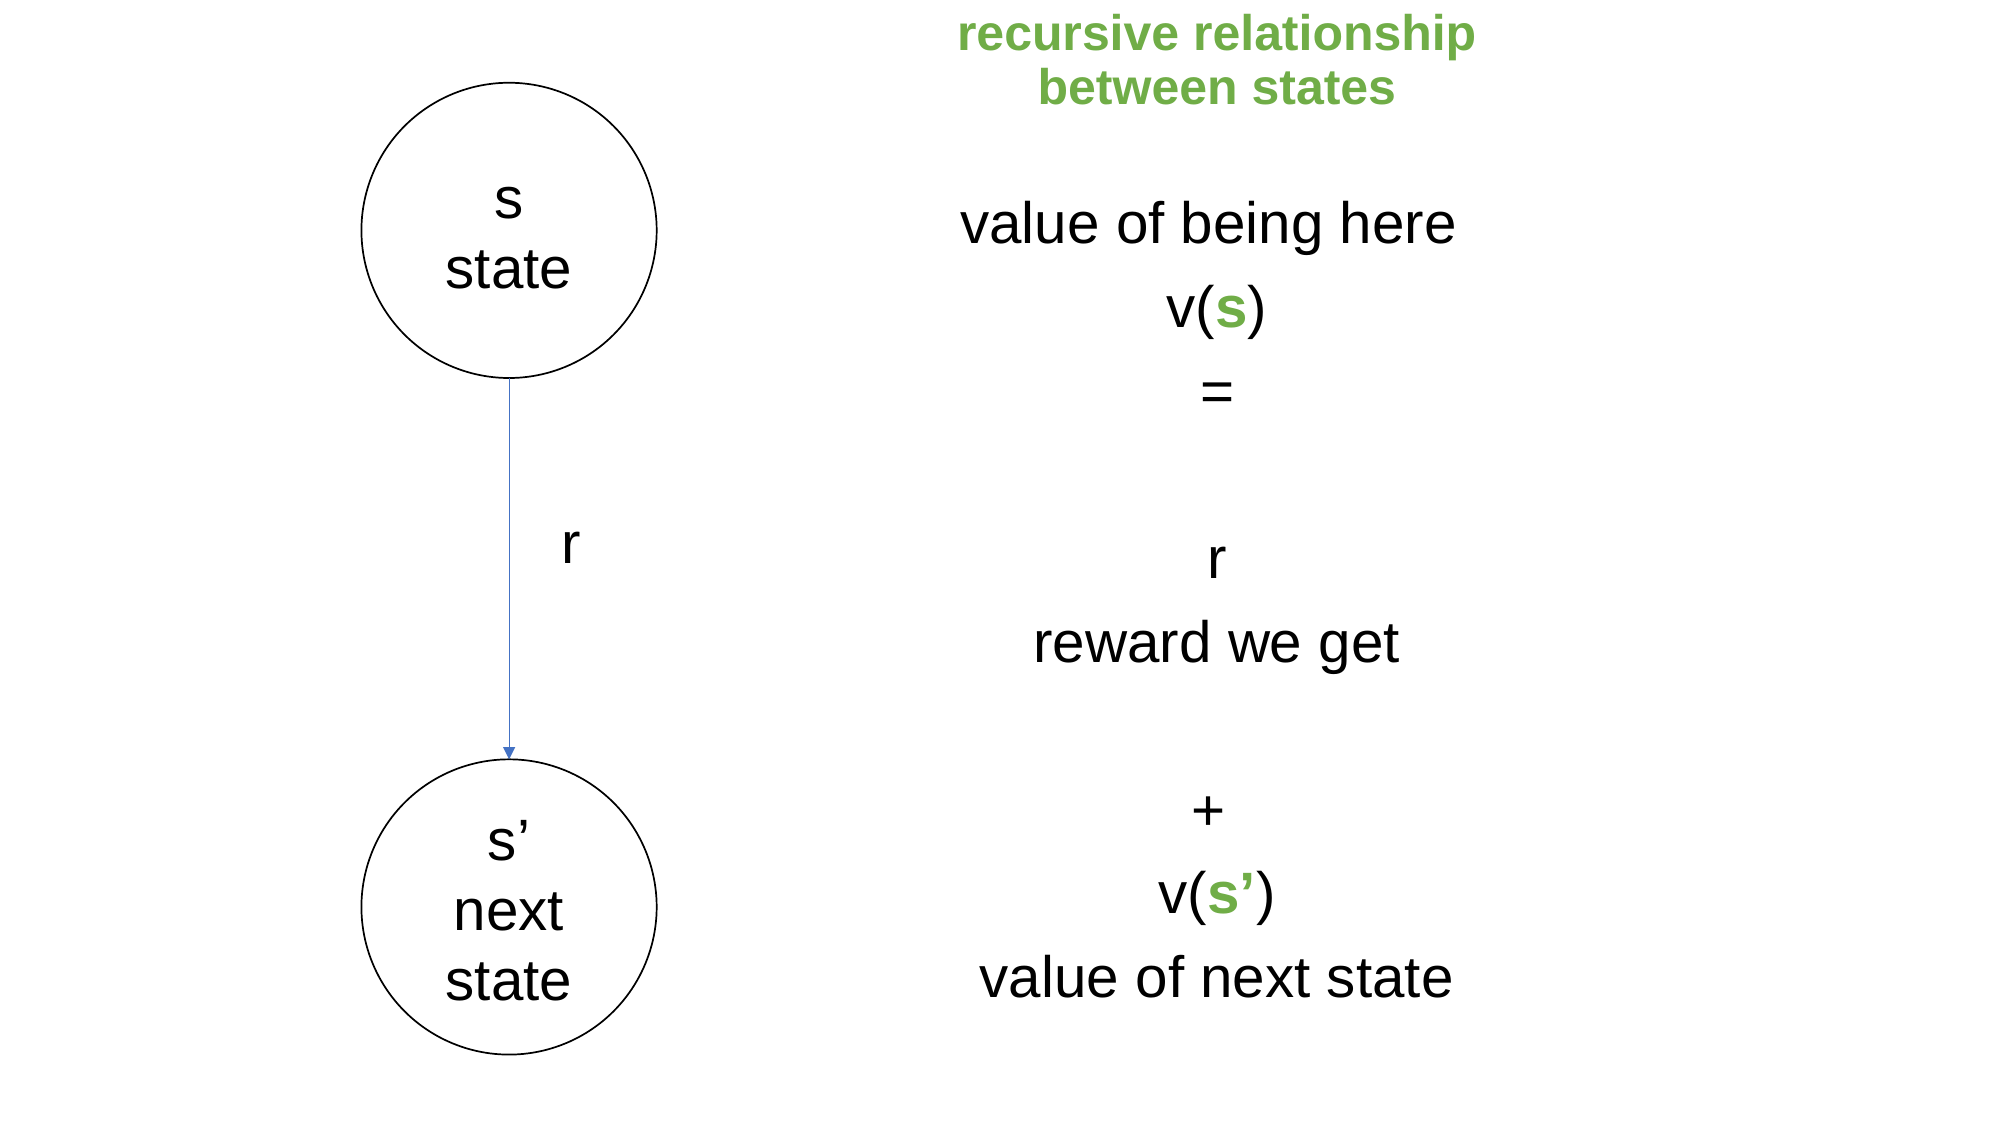

recursive relationship between states

value of being here
v(s)
=

r
reward we get

+
v(s’)
value of next state
s
state
r
s’
next state